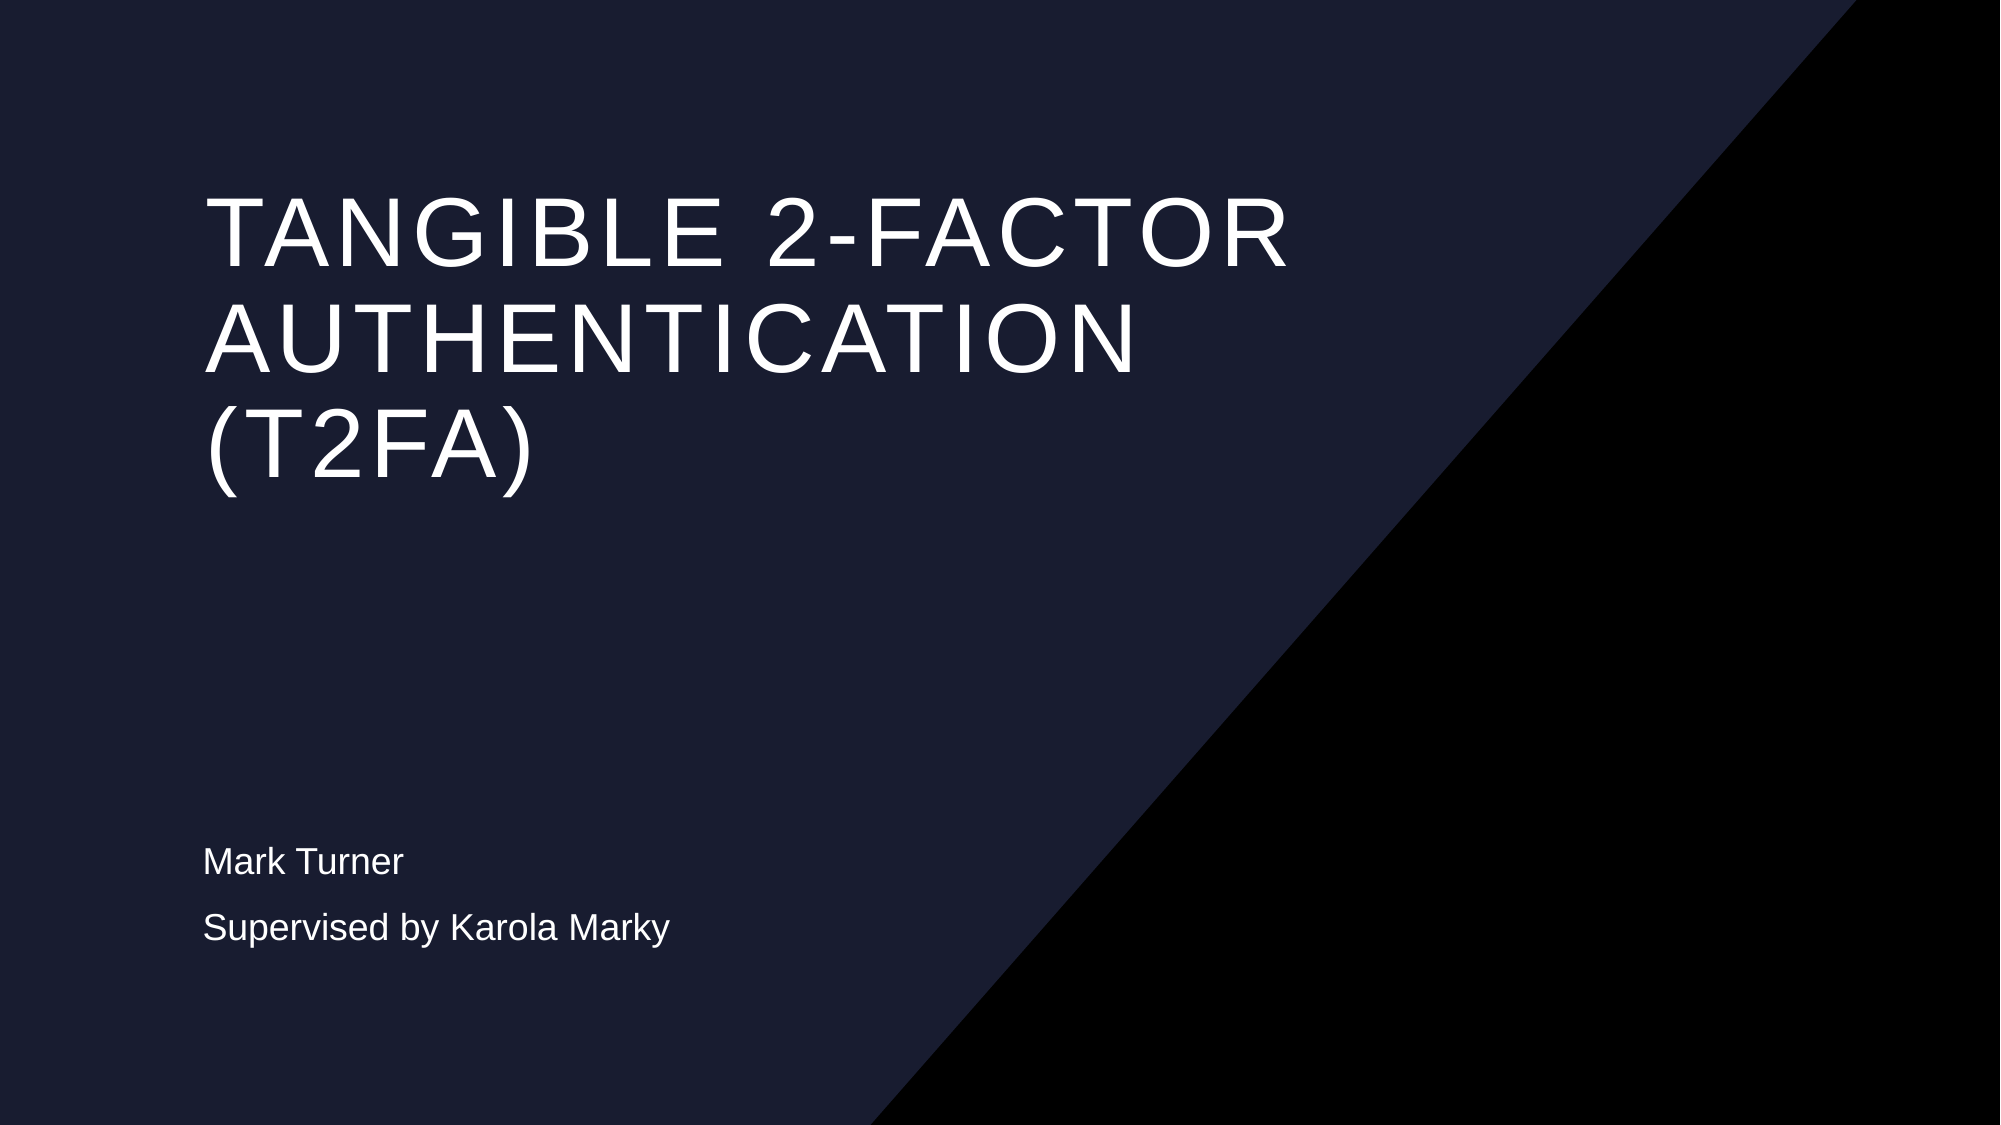

# Tangible 2-Factor Authentication (T2FA)
Mark Turner
Supervised by Karola Marky